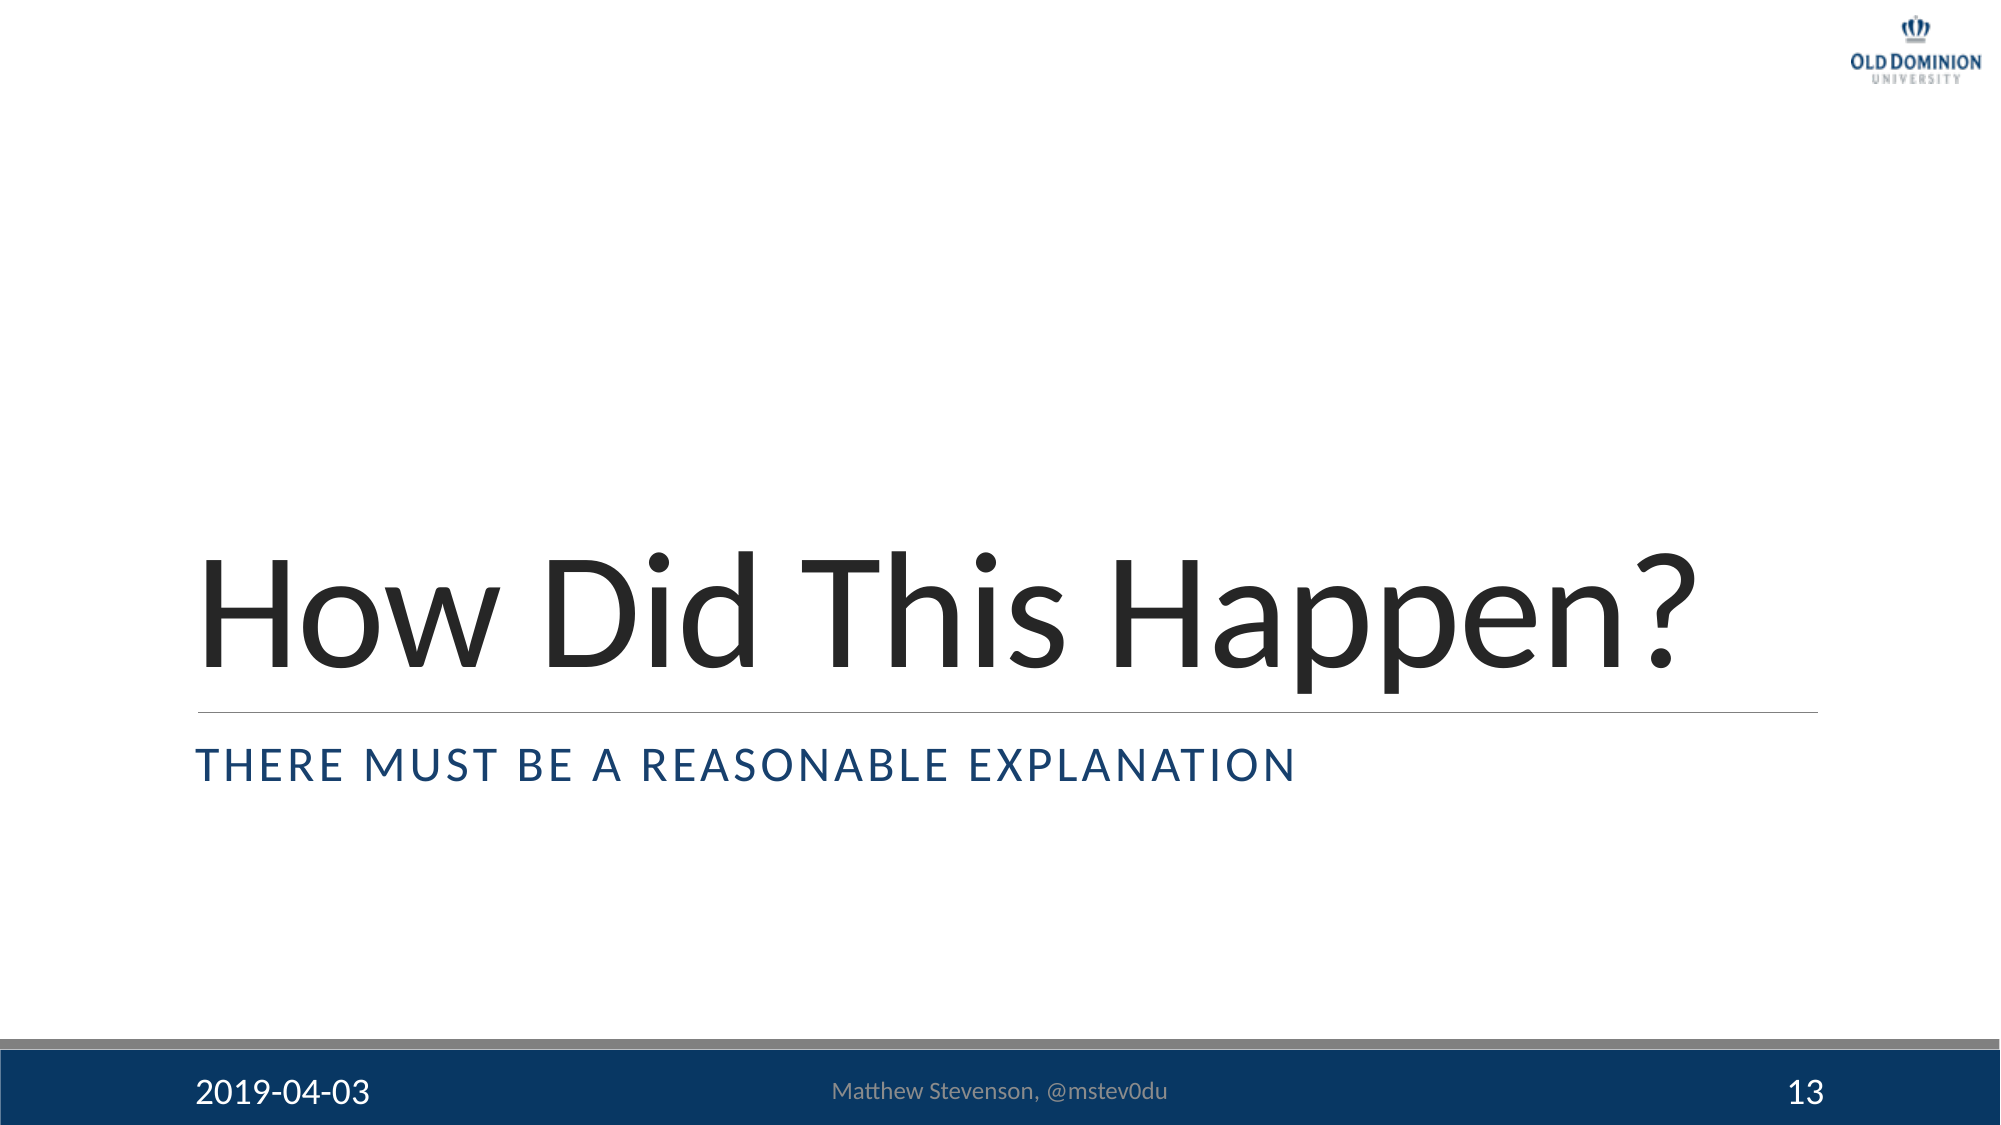

# How Did This Happen?
There Must Be A Reasonable Explanation
2019-04-03
Matthew Stevenson, @mstev0du
13